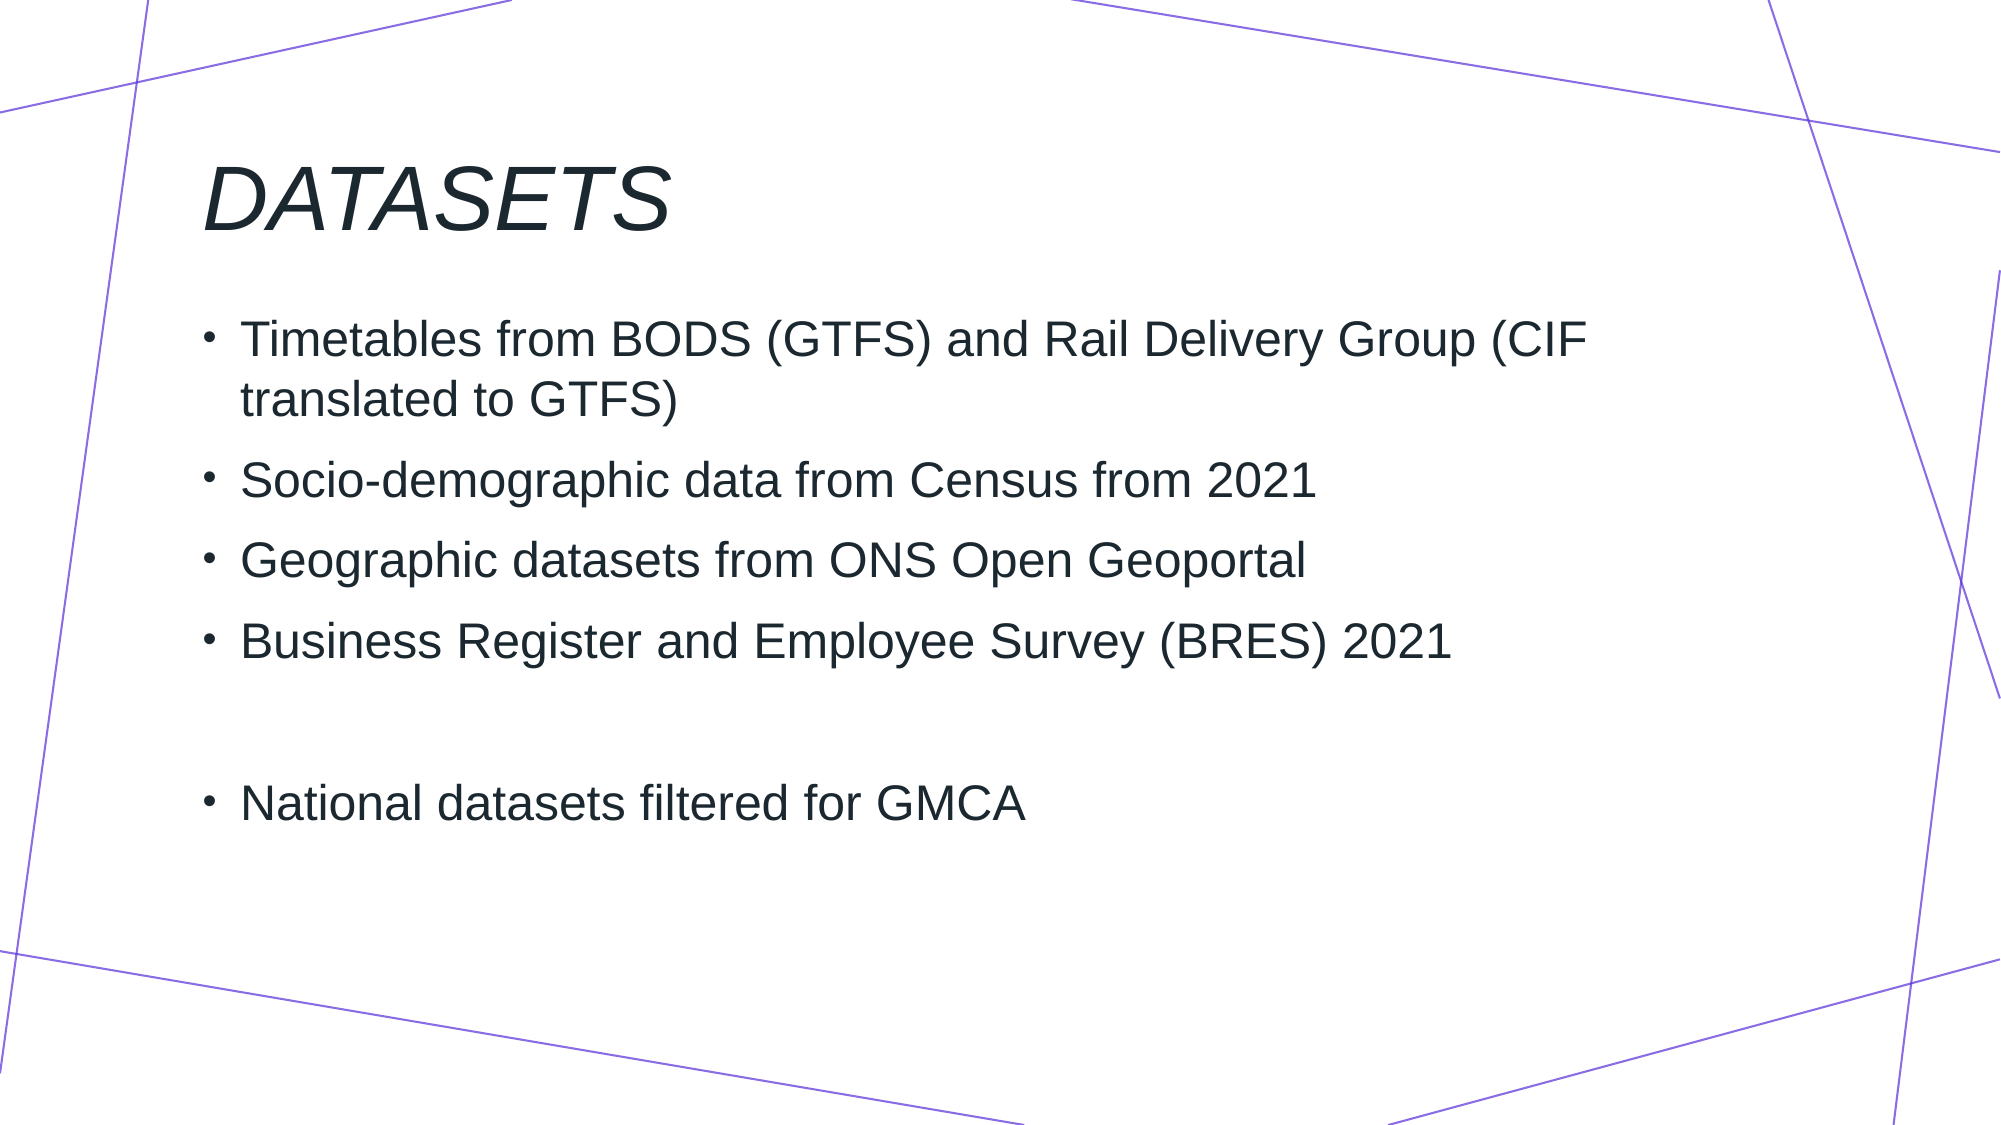

# Datasets
Timetables from BODS (GTFS) and Rail Delivery Group (CIF translated to GTFS)
Socio-demographic data from Census from 2021
Geographic datasets from ONS Open Geoportal
Business Register and Employee Survey (BRES) 2021

National datasets filtered for GMCA